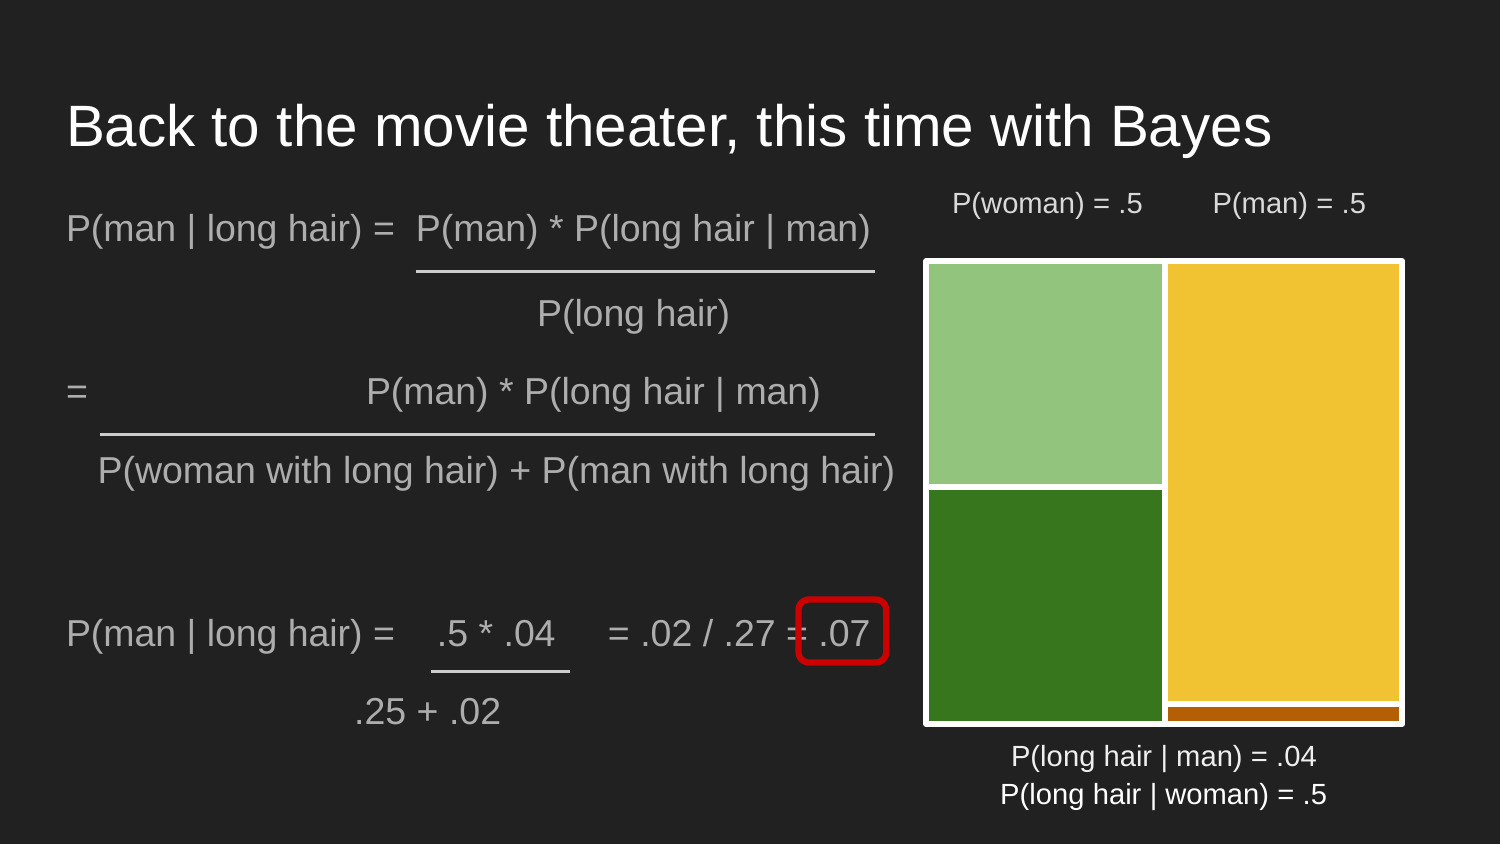

# Back to the movie theater, this time with Bayes
P(woman) = .5
P(man) = .5
P(man | long hair) =  P(man) * P(long hair | man)
 			  P(long hair)
=  		P(man) * P(long hair | man)
   P(woman with long hair) + P(man with long hair)

P(man | long hair) =    .5 * .04     = .02 / .27 = .07
 	      .25 + .02

P(long hair | man) = .04
P(long hair | woman) = .5